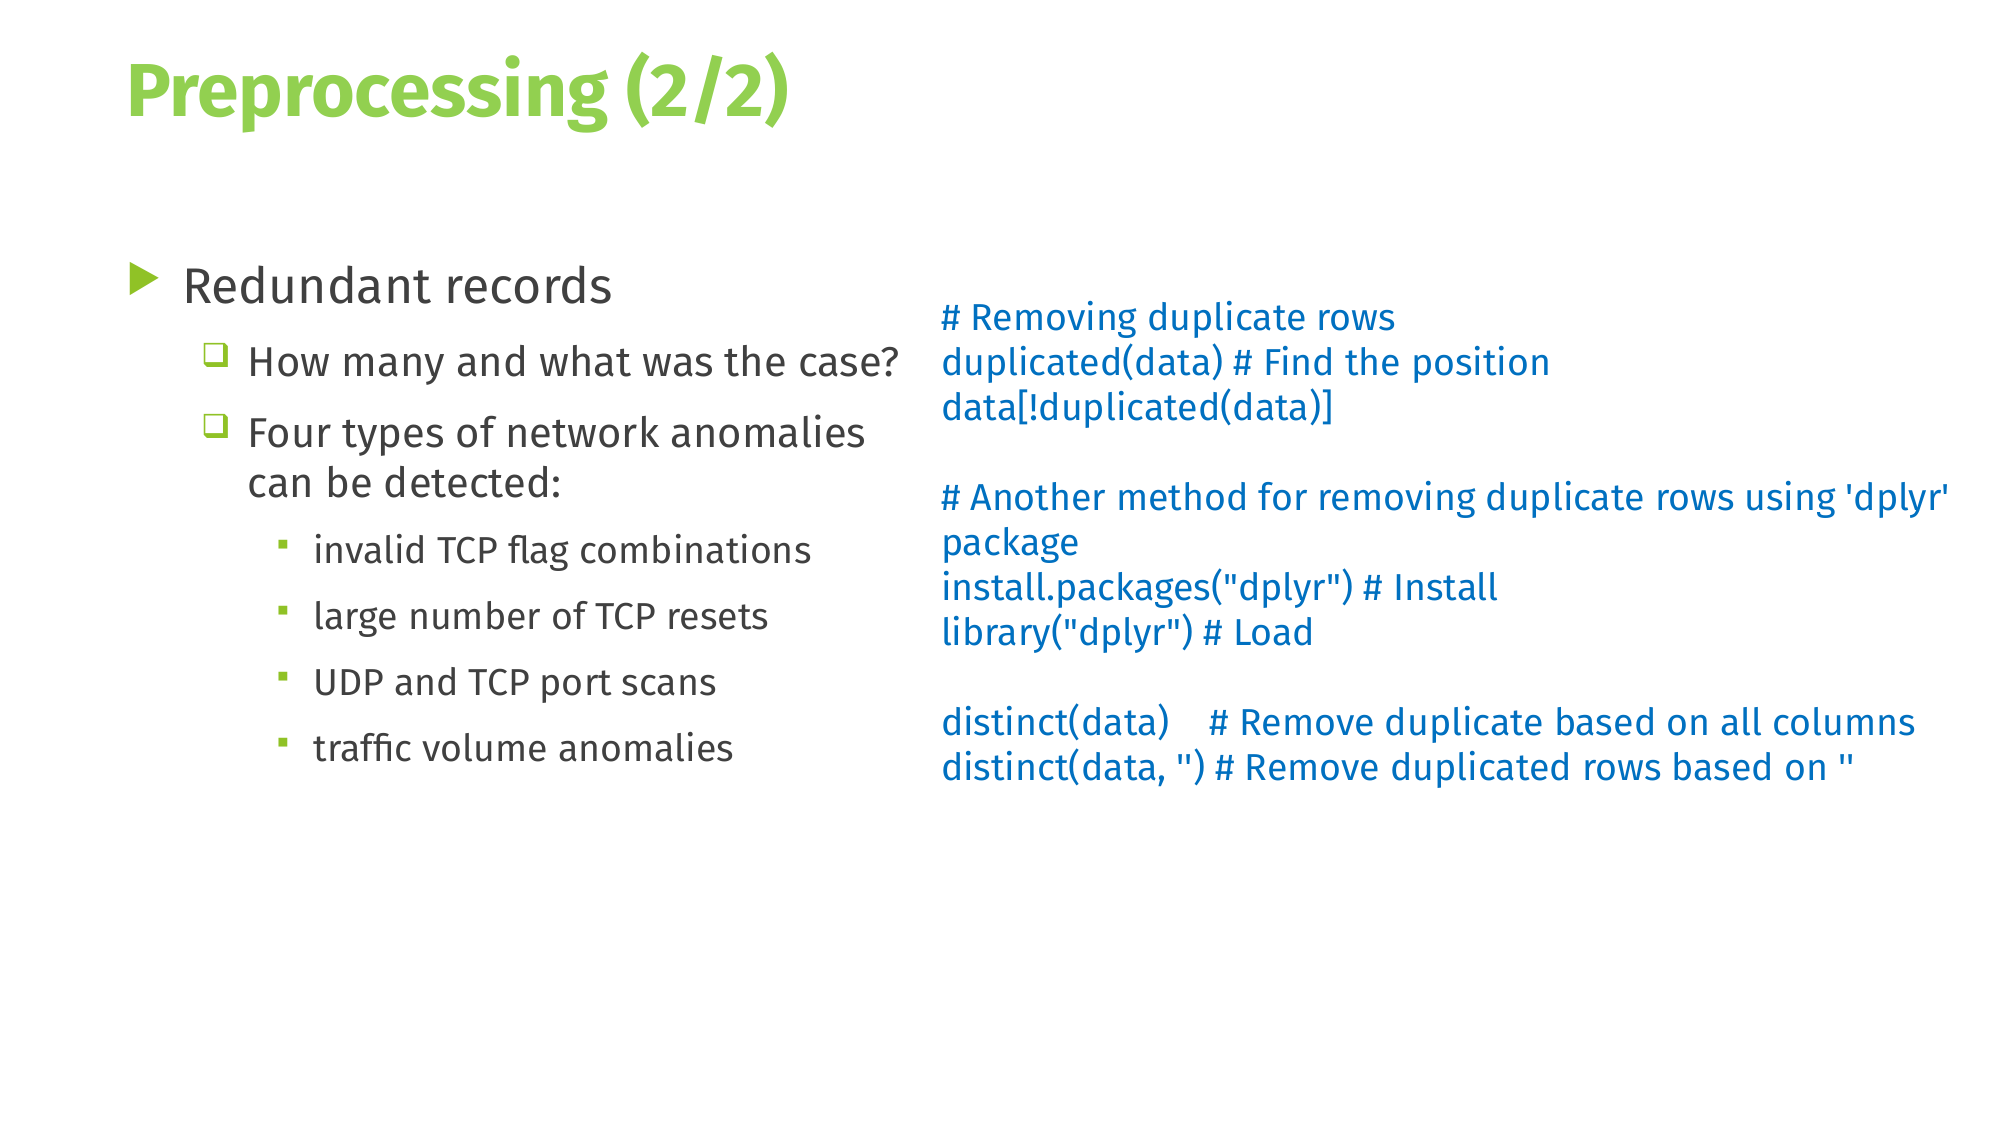

# Preprocessing (2/2)
Redundant records
How many and what was the case?
Four types of network anomalies can be detected:
invalid TCP flag combinations
large number of TCP resets
UDP and TCP port scans
traffic volume anomalies

# Removing duplicate rows
duplicated(data) # Find the position
data[!duplicated(data)]

# Another method for removing duplicate rows using 'dplyr' package
install.packages("dplyr") # Install
library("dplyr") # Load

distinct(data)    # Remove duplicate based on all columns
distinct(data, '') # Remove duplicated rows based on ''